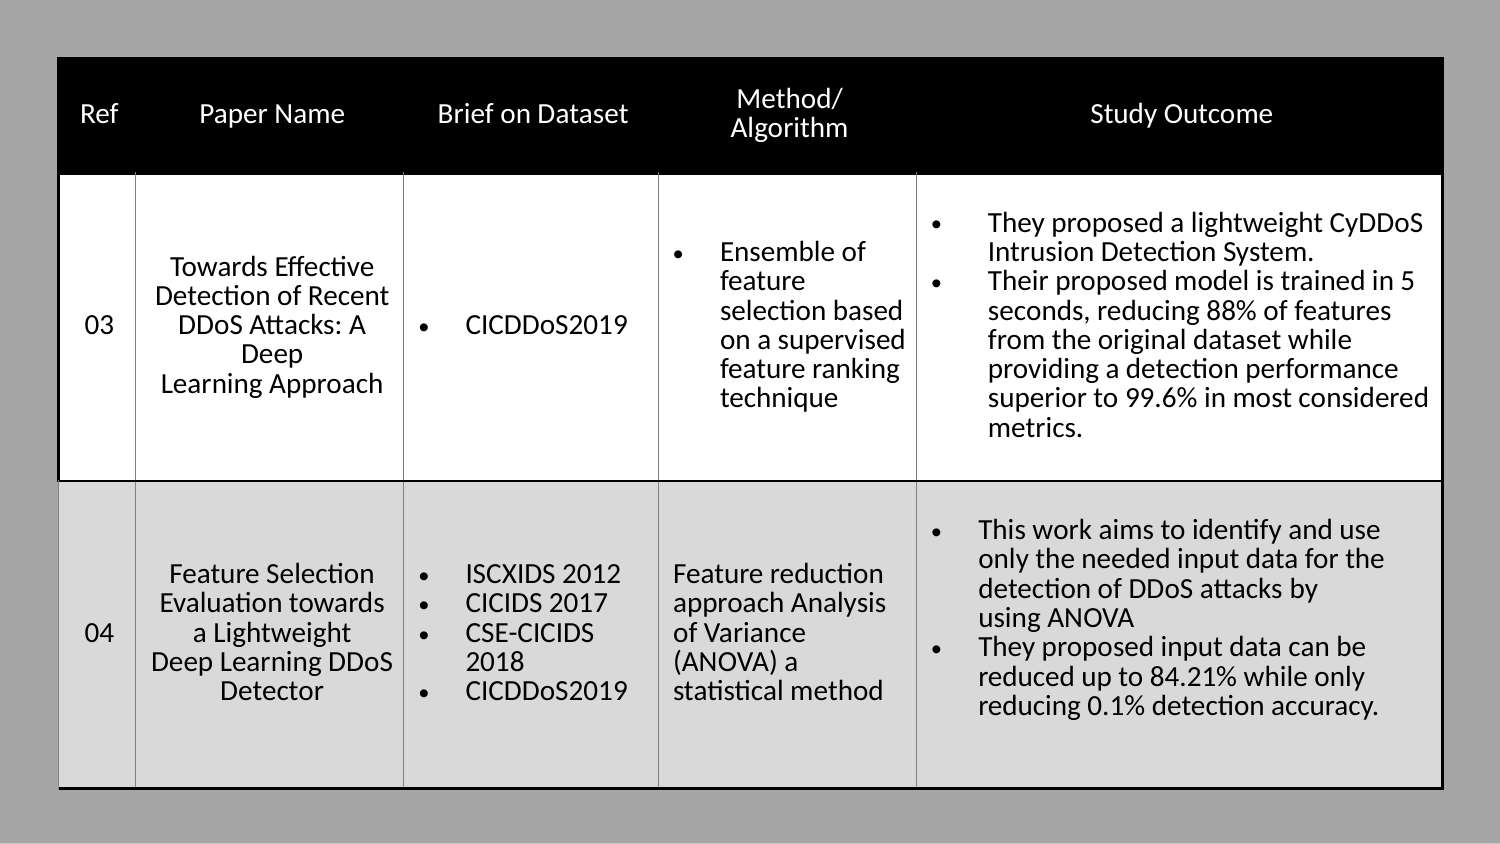

| Ref | Paper Name | Brief on Dataset | Method/ Algorithm | Study Outcome |
| --- | --- | --- | --- | --- |
| 03 | Towards Effective Detection of Recent DDoS Attacks: A Deep Learning Approach | CICDDoS2019 | Ensemble of feature selection based on a supervised feature ranking technique | They proposed a lightweight CyDDoS Intrusion Detection System. Their proposed model is trained in 5 seconds, reducing 88% of features from the original dataset while providing a detection performance superior to 99.6% in most considered metrics. |
| 04 | Feature Selection Evaluation towards a Lightweight Deep Learning DDoS Detector | ISCXIDS 2012 CICIDS 2017 CSE-CICIDS 2018 CICDDoS2019 | Feature reduction approach Analysis of Variance (ANOVA) a statistical method | This work aims to identify and use only the needed input data for the detection of DDoS attacks by using ANOVA They proposed input data can be reduced up to 84.21% while only reducing 0.1% detection accuracy. |